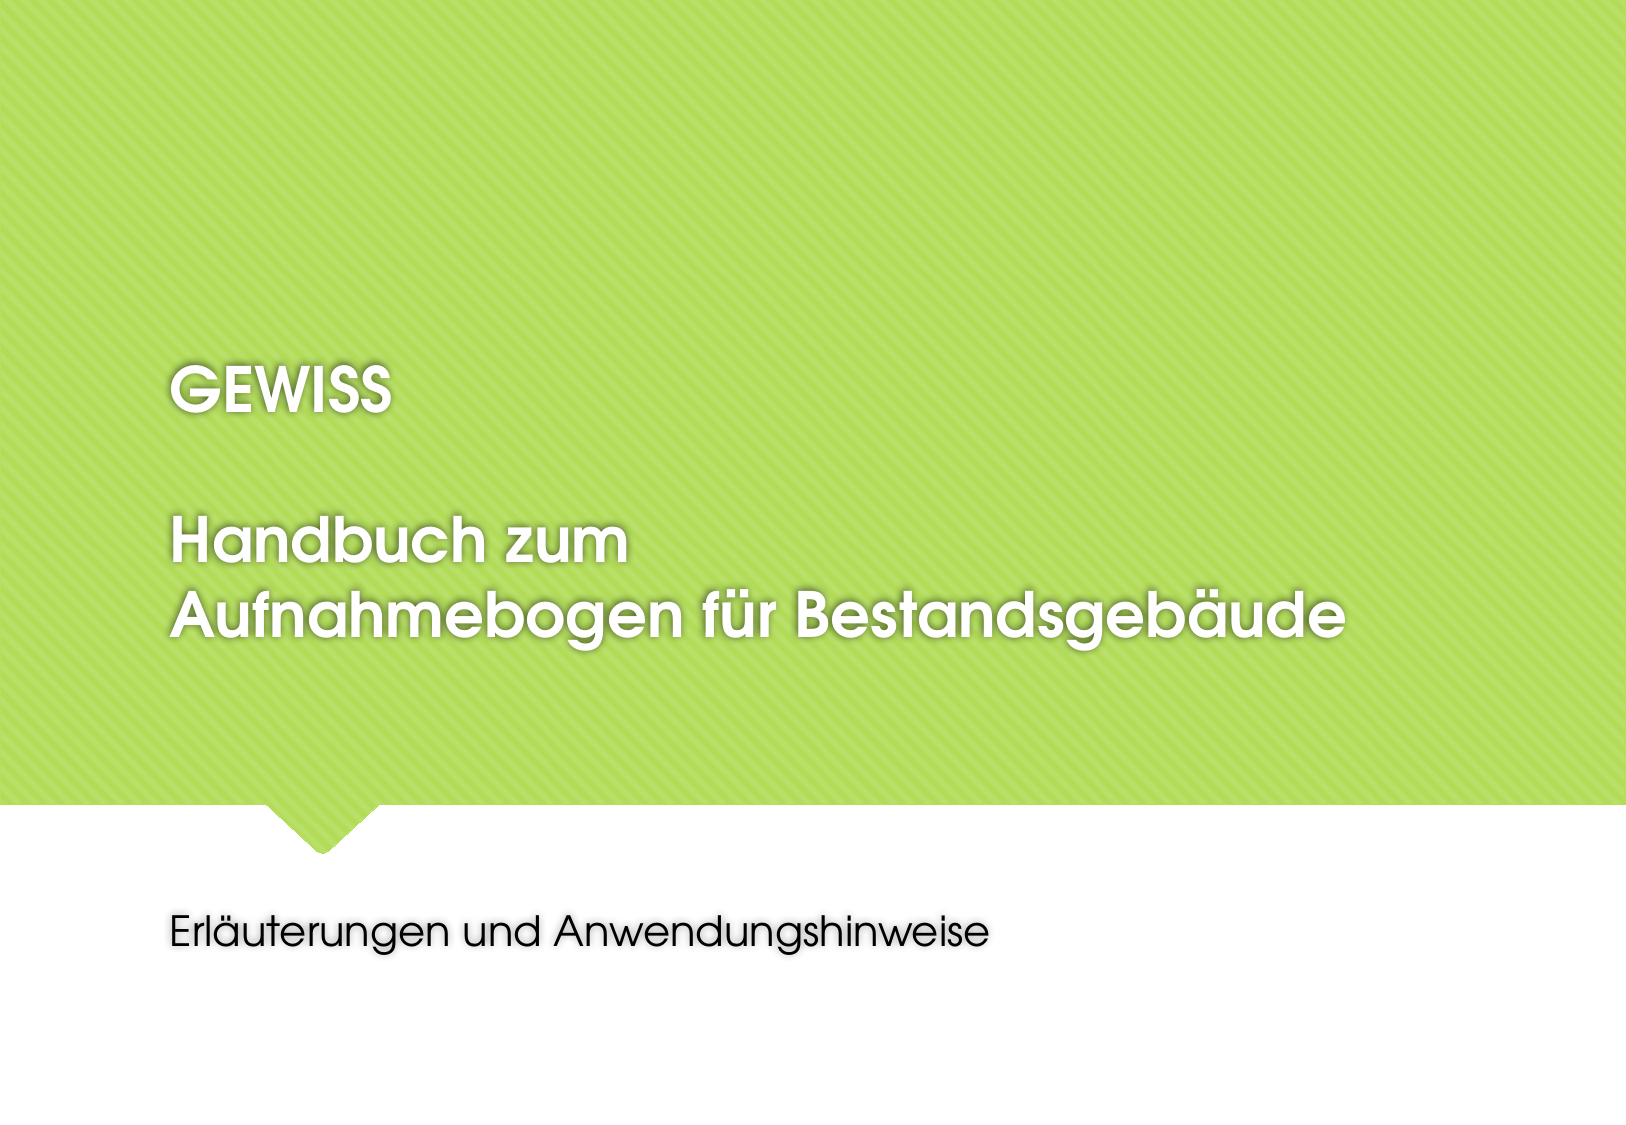

# GEWISS Handbuch zum Aufnahmebogen für Bestandsgebäude
Erläuterungen und Anwendungshinweise